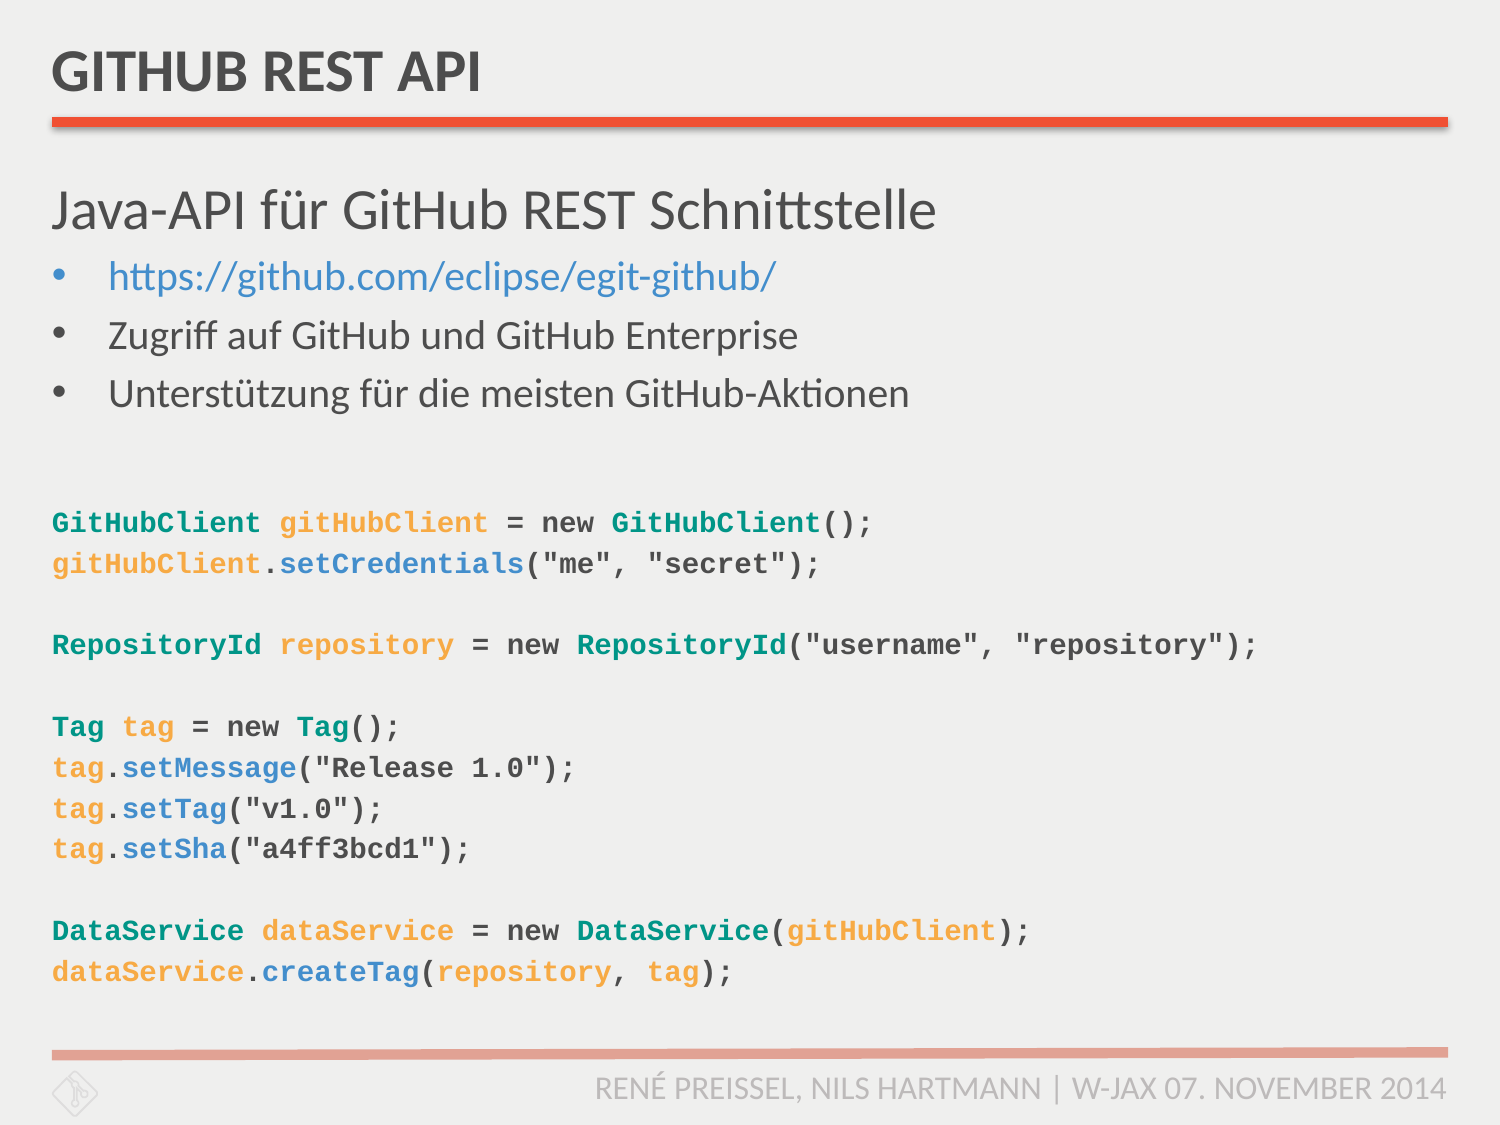

# GITHUB REST API
Java-API für GitHub REST Schnittstelle
https://github.com/eclipse/egit-github/
Zugriff auf GitHub und GitHub Enterprise
Unterstützung für die meisten GitHub-Aktionen

GitHubClient gitHubClient = new GitHubClient();
gitHubClient.setCredentials("me", "secret");

RepositoryId repository = new RepositoryId("username", "repository");

Tag tag = new Tag();
tag.setMessage("Release 1.0");
tag.setTag("v1.0");
tag.setSha("a4ff3bcd1");

DataService dataService = new DataService(gitHubClient);
dataService.createTag(repository, tag);